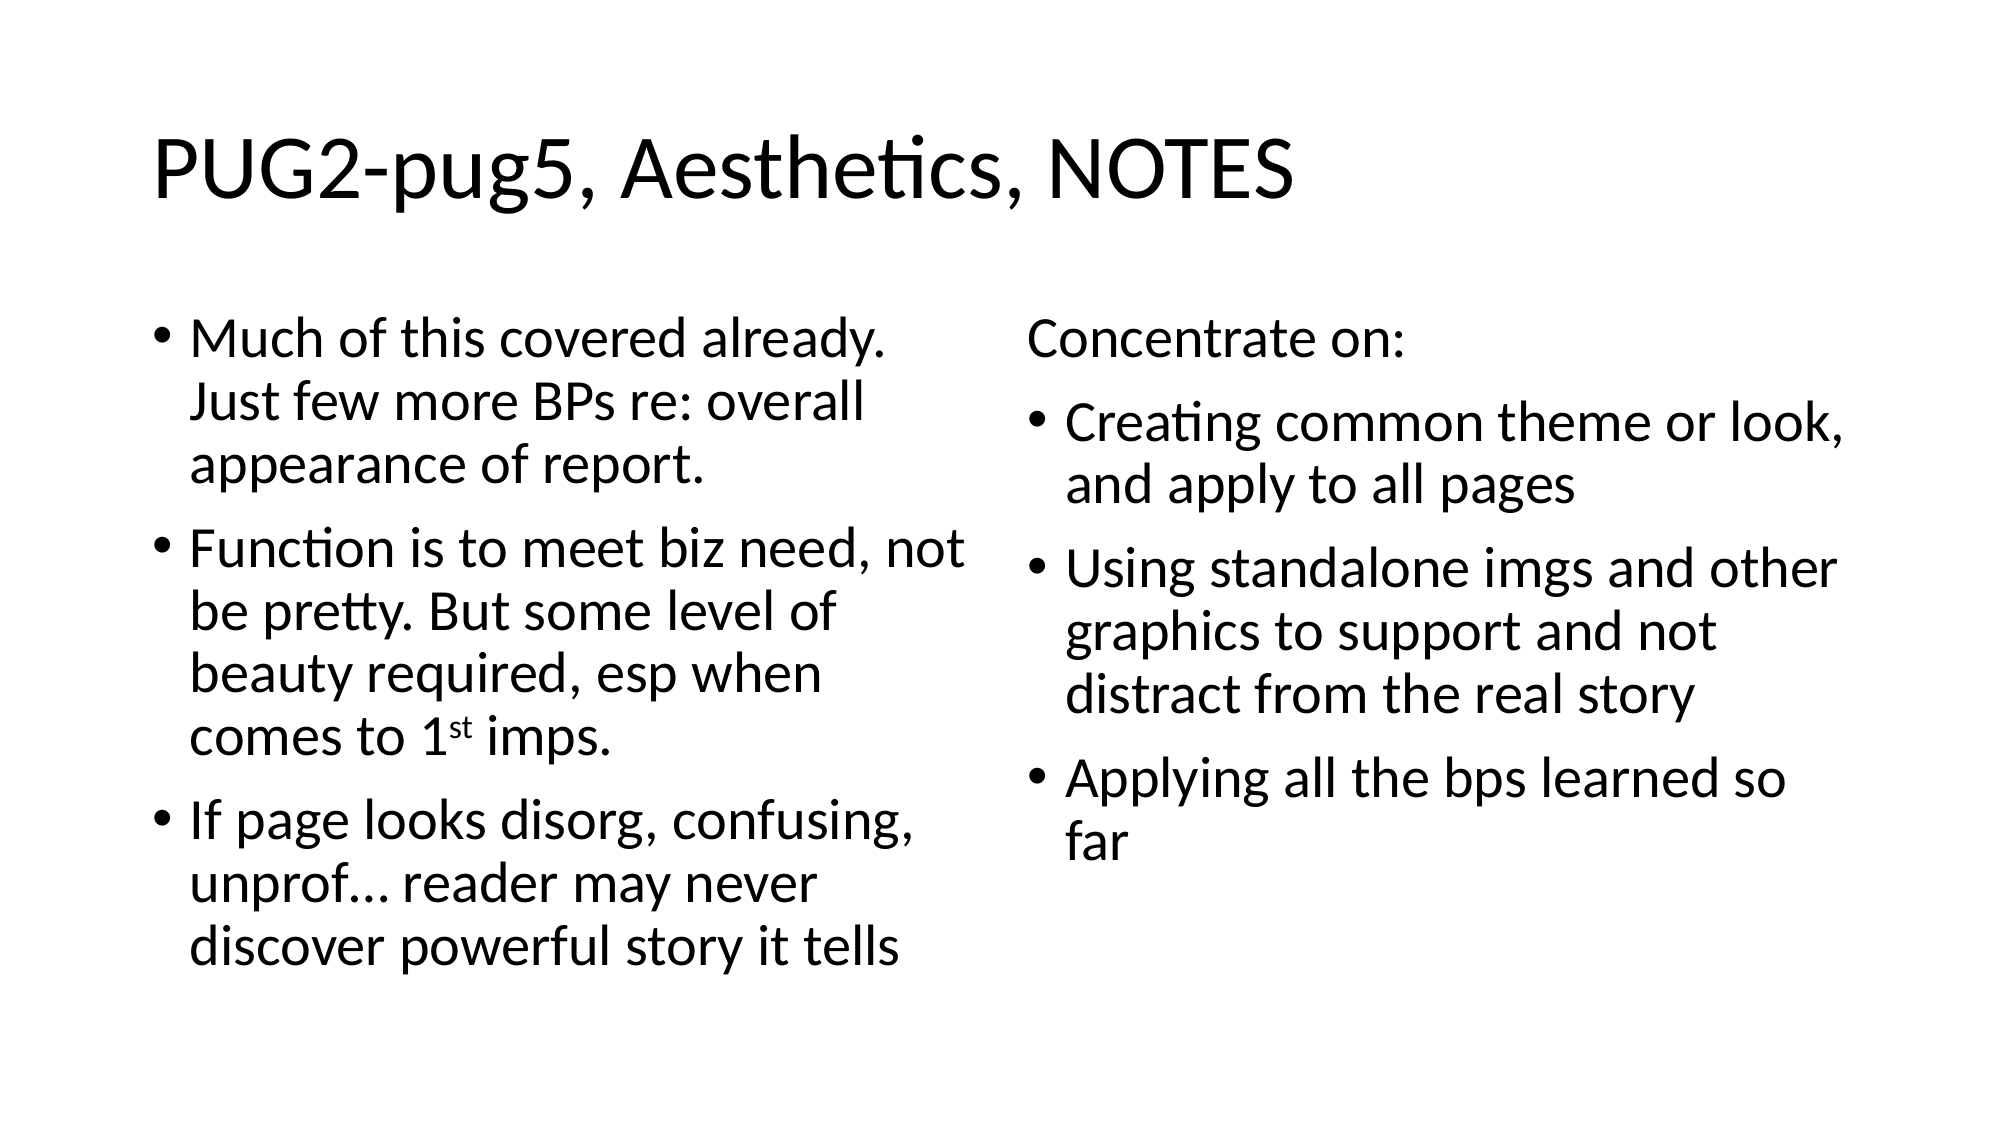

# PUG2-pug5, Aesthetics, NOTES
Much of this covered already. Just few more BPs re: overall appearance of report.
Function is to meet biz need, not be pretty. But some level of beauty required, esp when comes to 1st imps.
If page looks disorg, confusing, unprof… reader may never discover powerful story it tells

Concentrate on:
Creating common theme or look, and apply to all pages
Using standalone imgs and other graphics to support and not distract from the real story
Applying all the bps learned so far